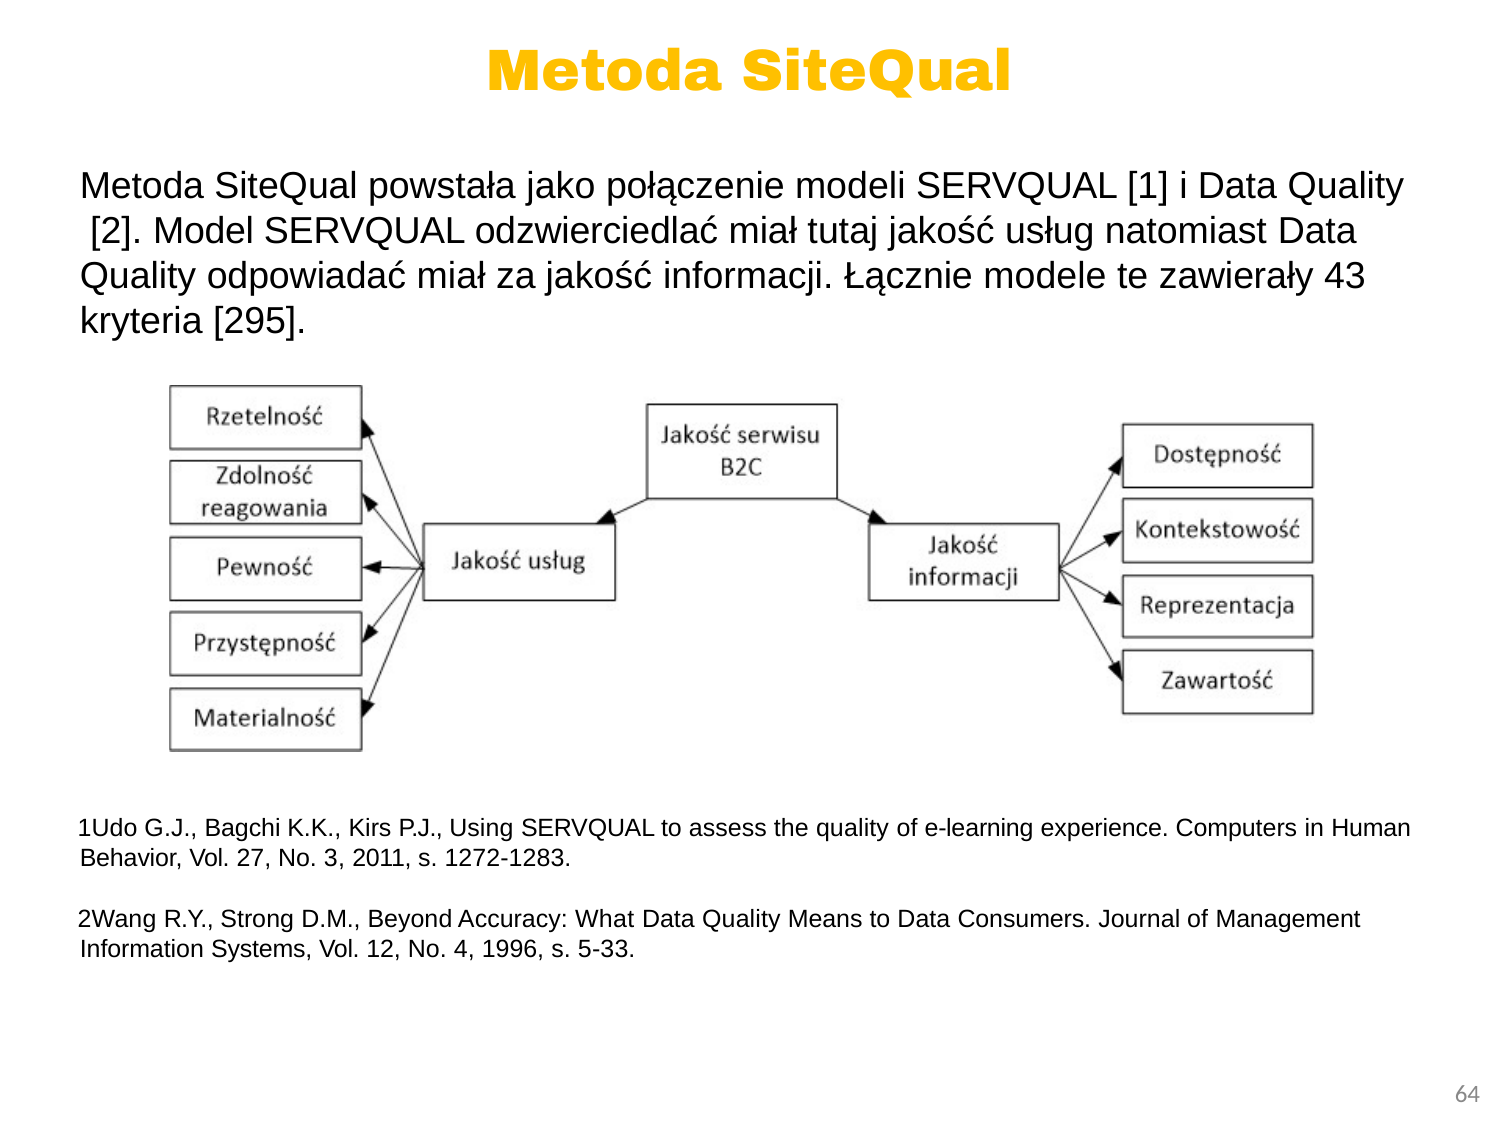

# Metoda SiteQual
Metoda SiteQual powstała jako połączenie modeli SERVQUAL [1] i Data Quality  [2]. Model SERVQUAL odzwierciedlać miał tutaj jakość usług natomiast Data  Quality odpowiadać miał za jakość informacji. Łącznie modele te zawierały 43  kryteria [295].

Udo G.J., Bagchi K.K., Kirs P.J., Using SERVQUAL to assess the quality of e-learning experience. Computers in Human  Behavior, Vol. 27, No. 3, 2011, s. 1272-1283.

Wang R.Y., Strong D.M., Beyond Accuracy: What Data Quality Means to Data Consumers. Journal of Management  Information Systems, Vol. 12, No. 4, 1996, s. 5-33.
64